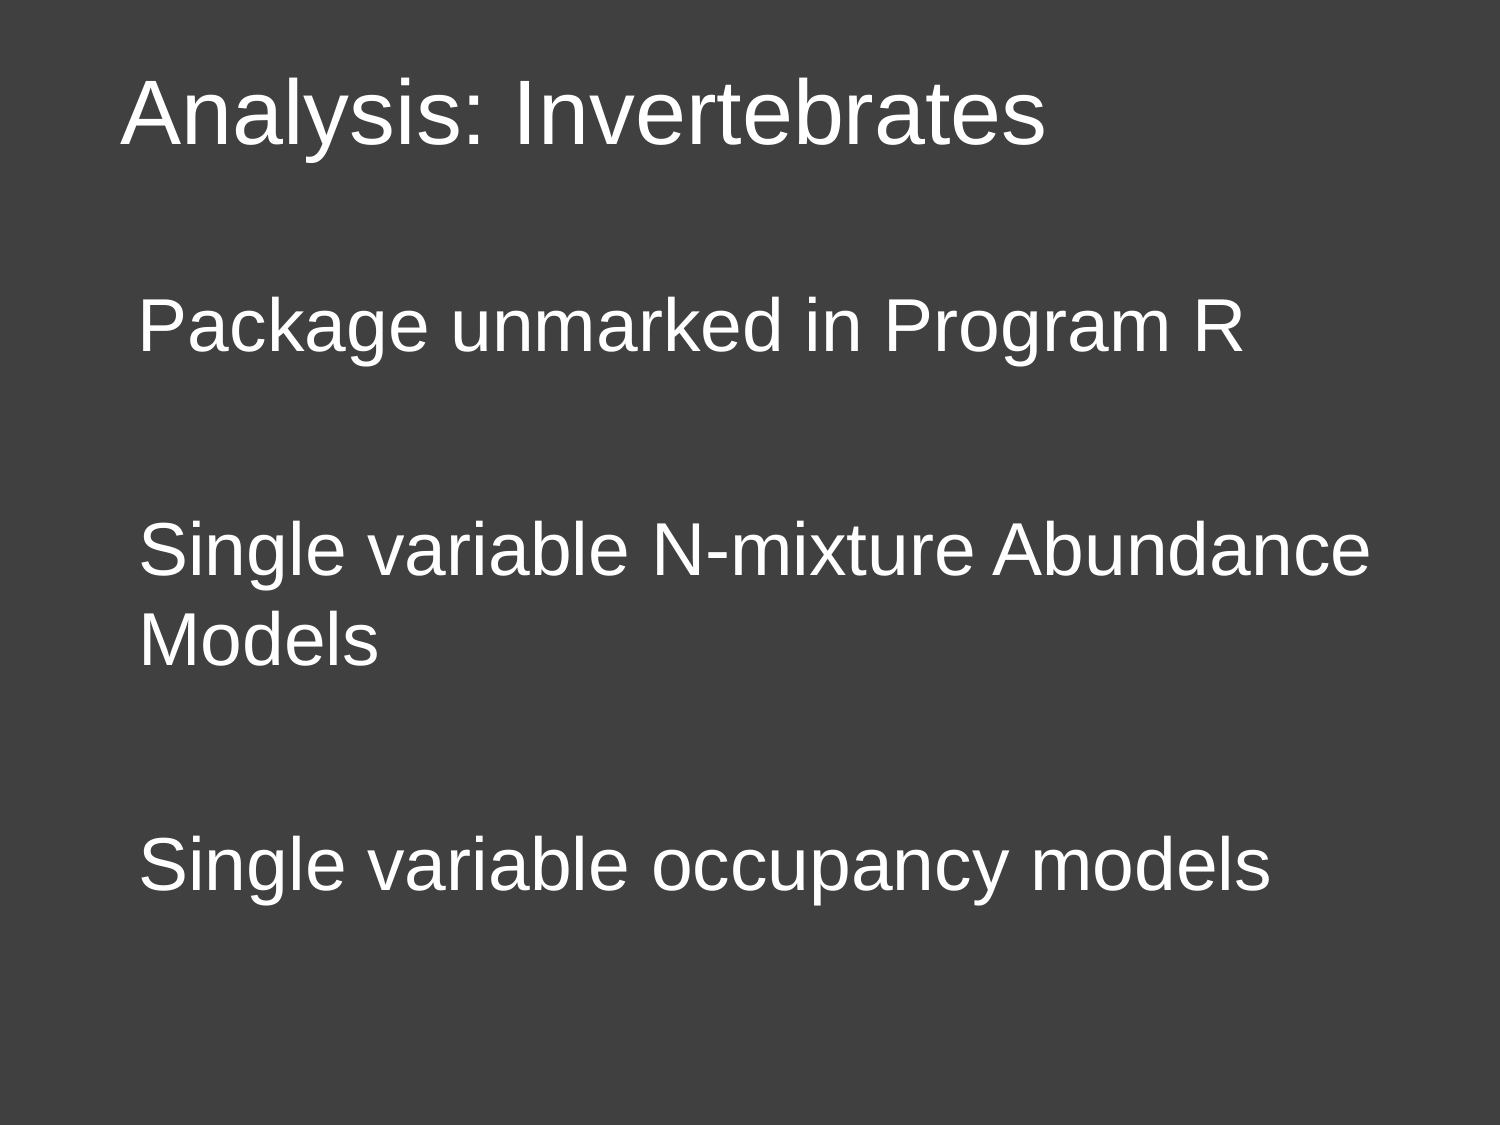

Analysis: Invertebrates
Package unmarked in Program R
Single variable N-mixture Abundance Models
Single variable occupancy models